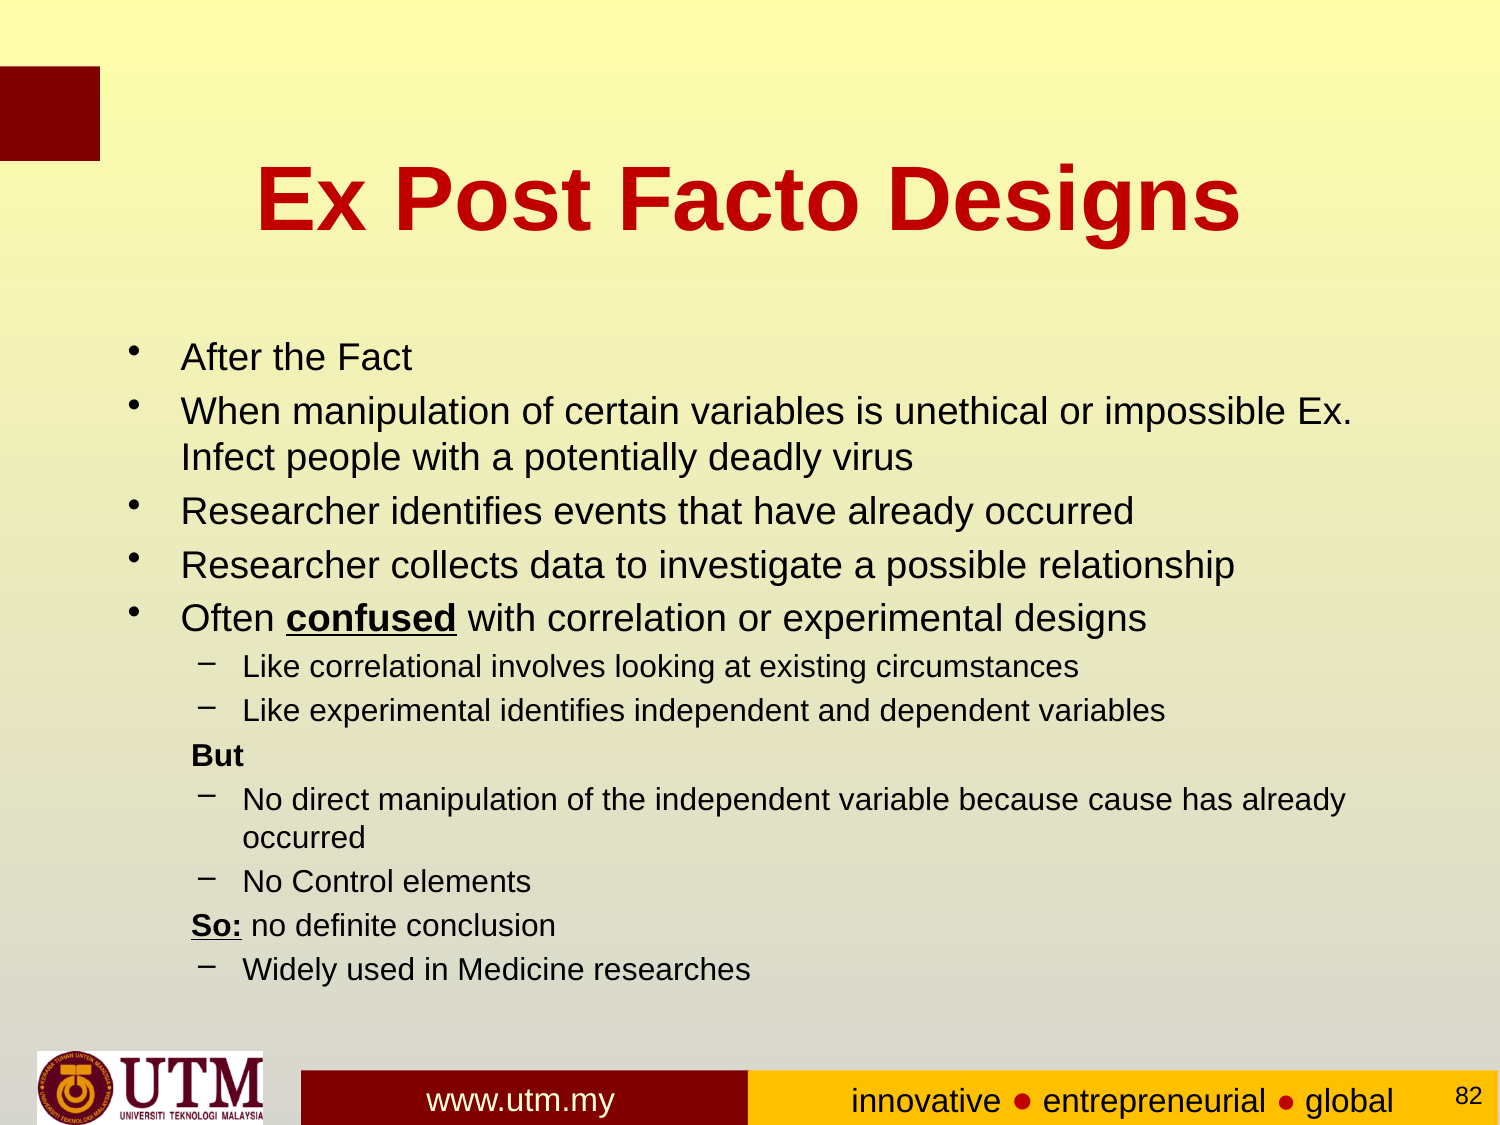

# Ex Post Facto Designs
After the Fact
When manipulation of certain variables is unethical or impossible Ex. Infect people with a potentially deadly virus
Researcher identifies events that have already occurred
Researcher collects data to investigate a possible relationship
Often confused with correlation or experimental designs
Like correlational involves looking at existing circumstances
Like experimental identifies independent and dependent variables
But
No direct manipulation of the independent variable because cause has already occurred
No Control elements
So: no definite conclusion
Widely used in Medicine researches